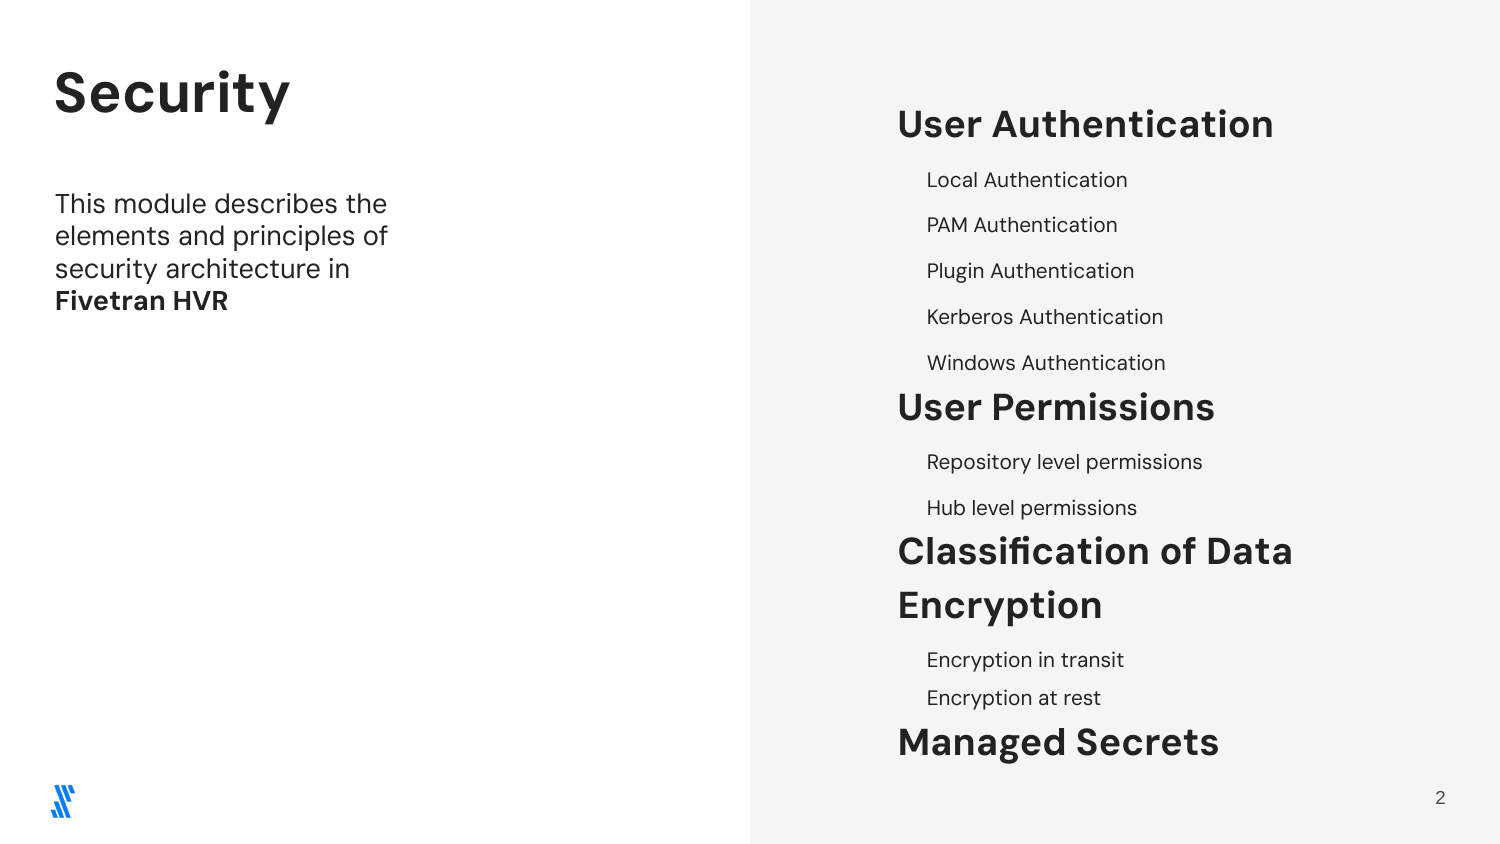

# Security
User Authentication
Local Authentication
PAM Authentication
Plugin Authentication
Kerberos Authentication
Windows Authentication
User Permissions
Repository level permissions
Hub level permissions
Classification of Data
Encryption
Encryption in transit
Encryption at rest
Managed Secrets

This module describes the elements and principles of security architecture in Fivetran HVR

2